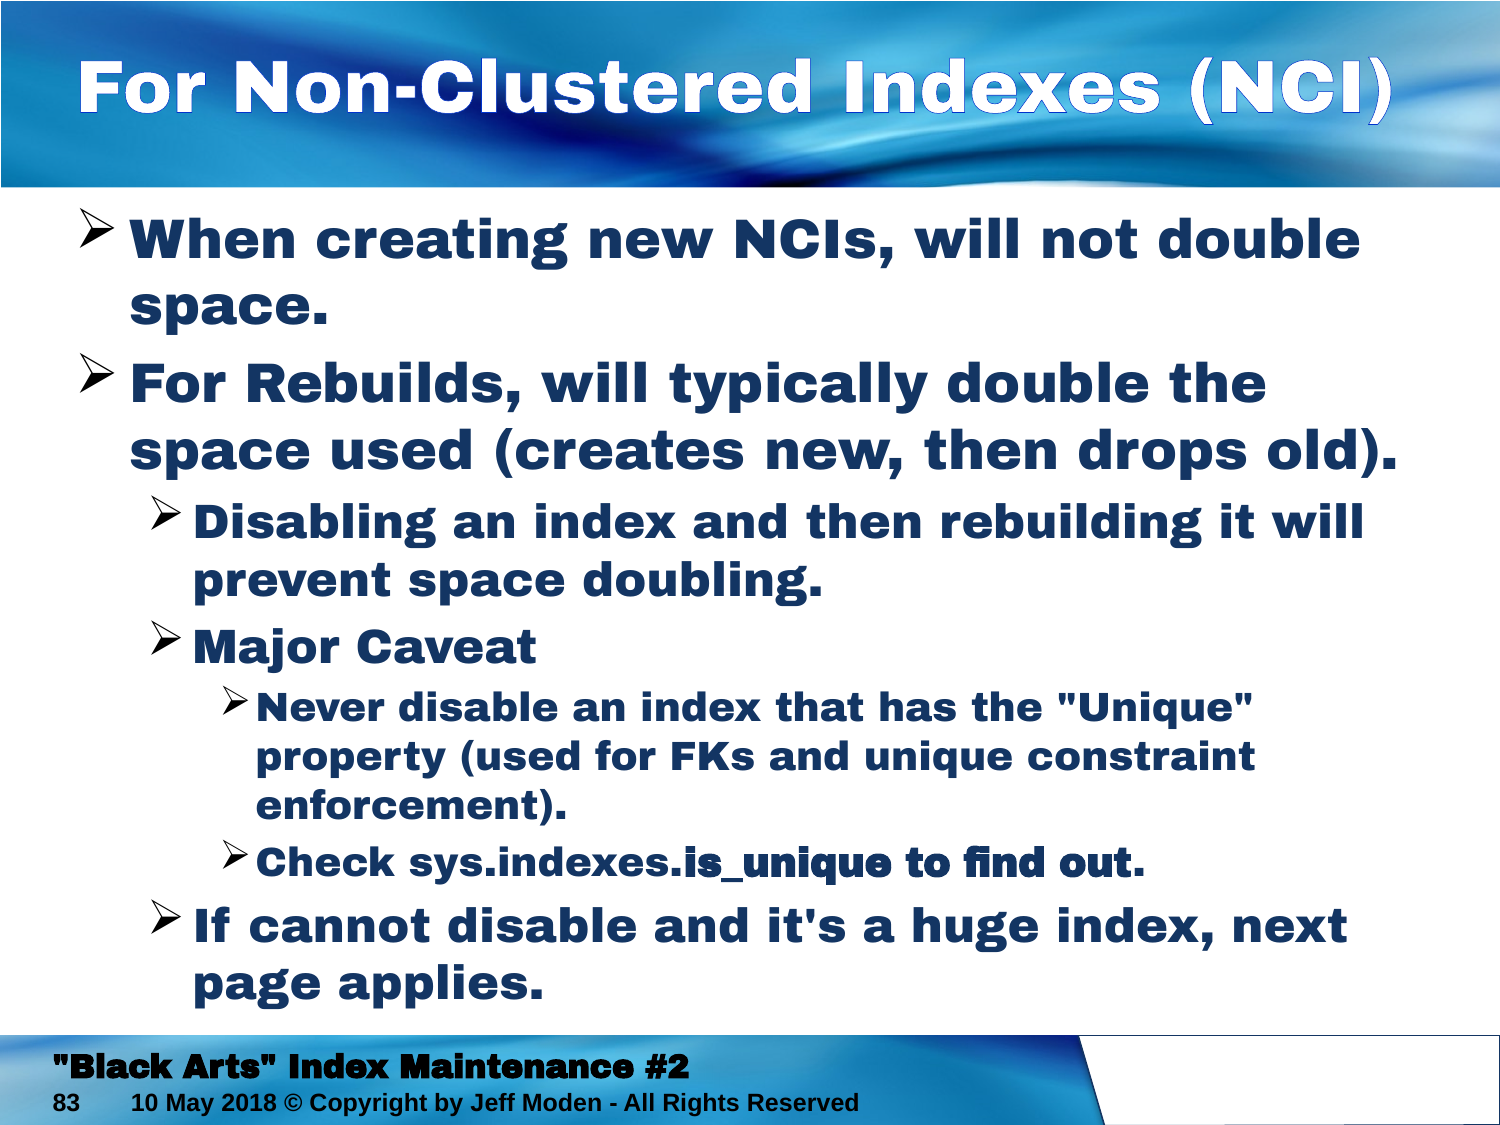

# For Non-Clustered Indexes (NCI)
When creating new NCIs, will not double space.
For Rebuilds, will typically double the space used (creates new, then drops old).
Disabling an index and then rebuilding it will prevent space doubling.
Major Caveat
Never disable an index that has the "Unique" property (used for FKs and unique constraint enforcement).
Check sys.indexes.is_unique to find out.
If cannot disable and it's a huge index, next page applies.

"Black Arts" Index Maintenance #2
83
10 May 2018 © Copyright by Jeff Moden - All Rights Reserved